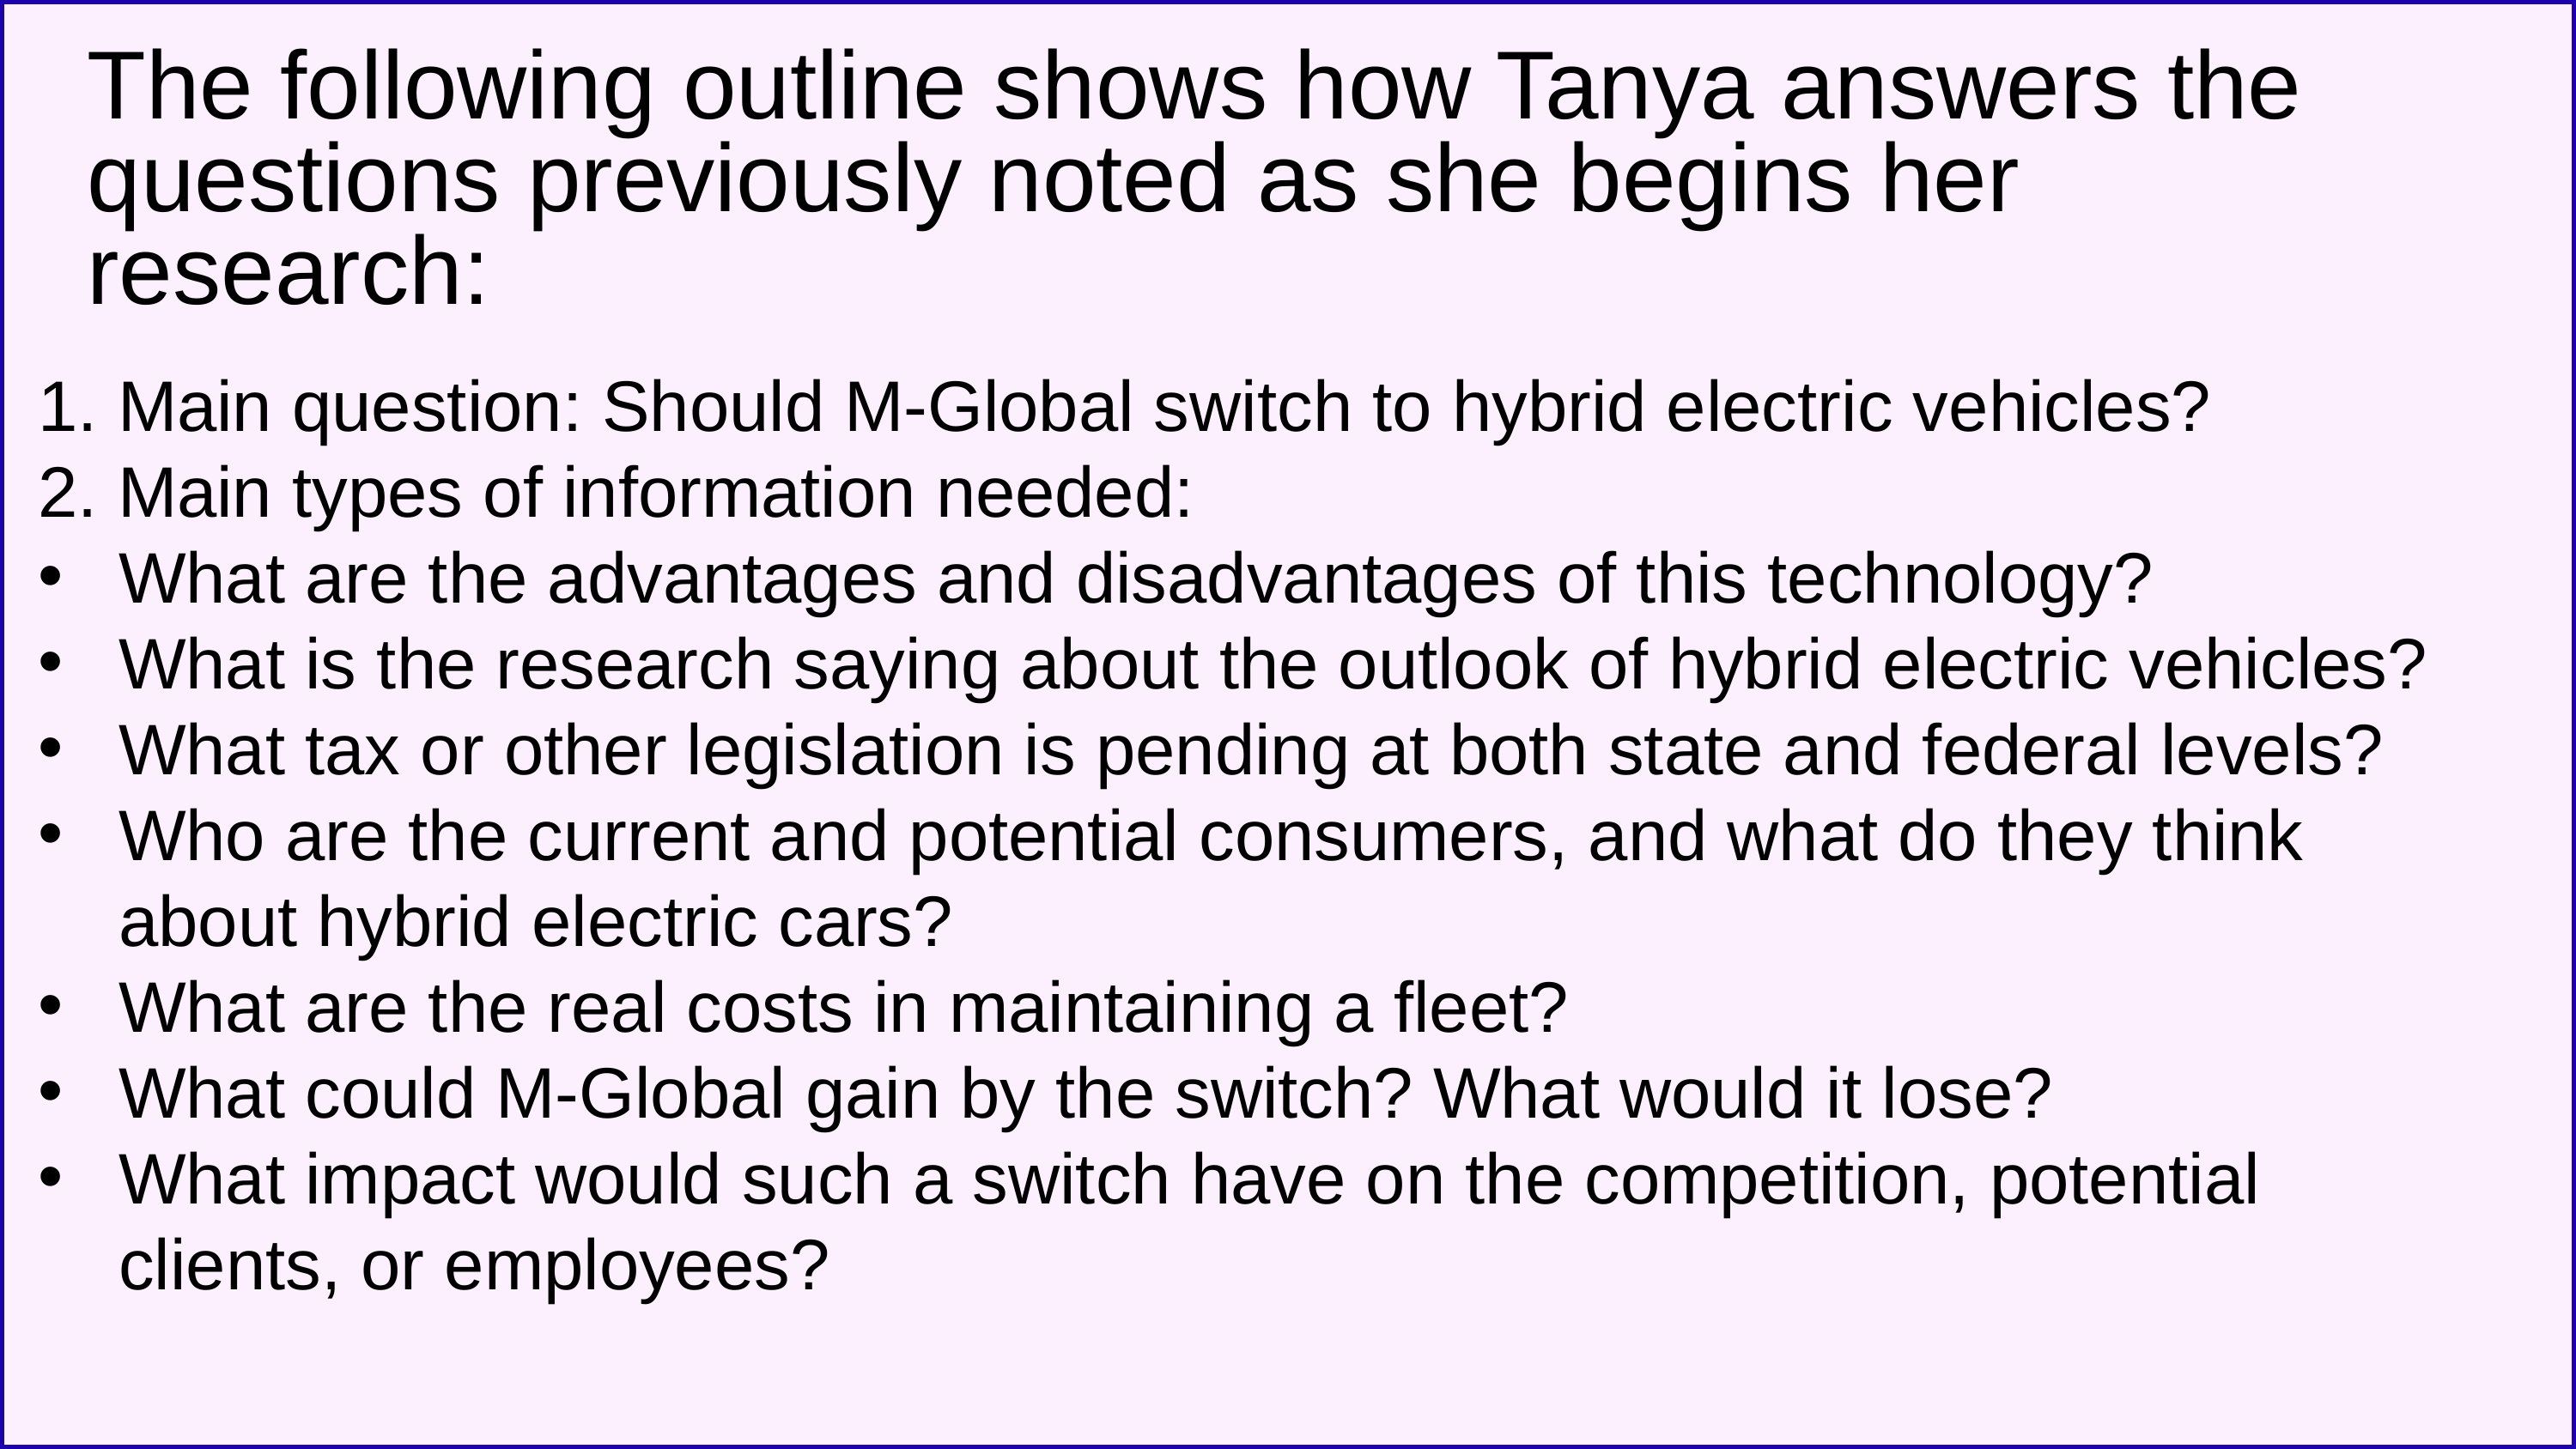

The following outline shows how Tanya answers the questions previously noted as she begins her research:
1. Main question: Should M-Global switch to hybrid electric vehicles?
2. Main types of information needed:
What are the advantages and disadvantages of this technology?
What is the research saying about the outlook of hybrid electric vehicles?
What tax or other legislation is pending at both state and federal levels?
Who are the current and potential consumers, and what do they think about hybrid electric cars?
What are the real costs in maintaining a fleet?
What could M-Global gain by the switch? What would it lose?
What impact would such a switch have on the competition, potential clients, or employees?